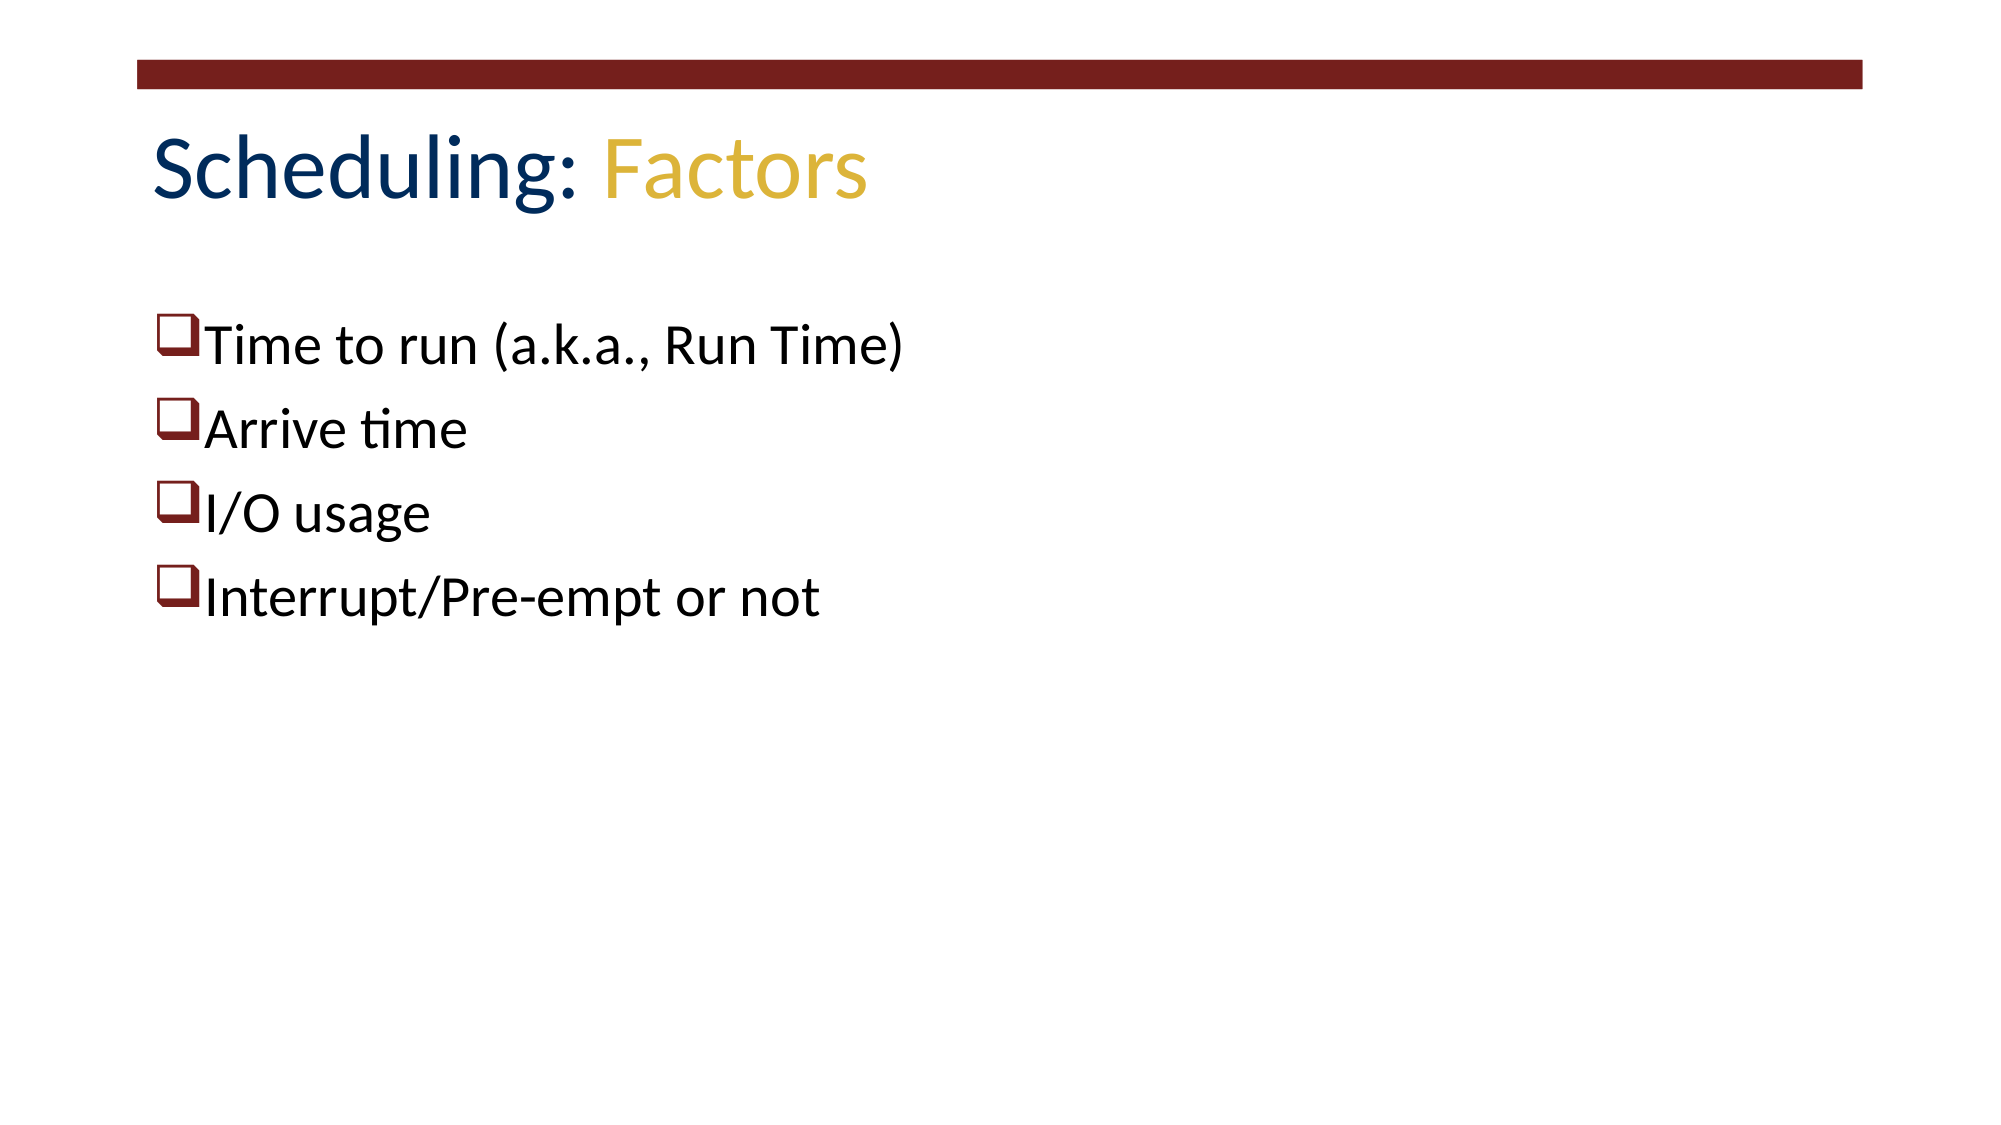

# Scheduling: Factors
Time to run (a.k.a., Run Time)
Arrive time
I/O usage
Interrupt/Pre-empt or not